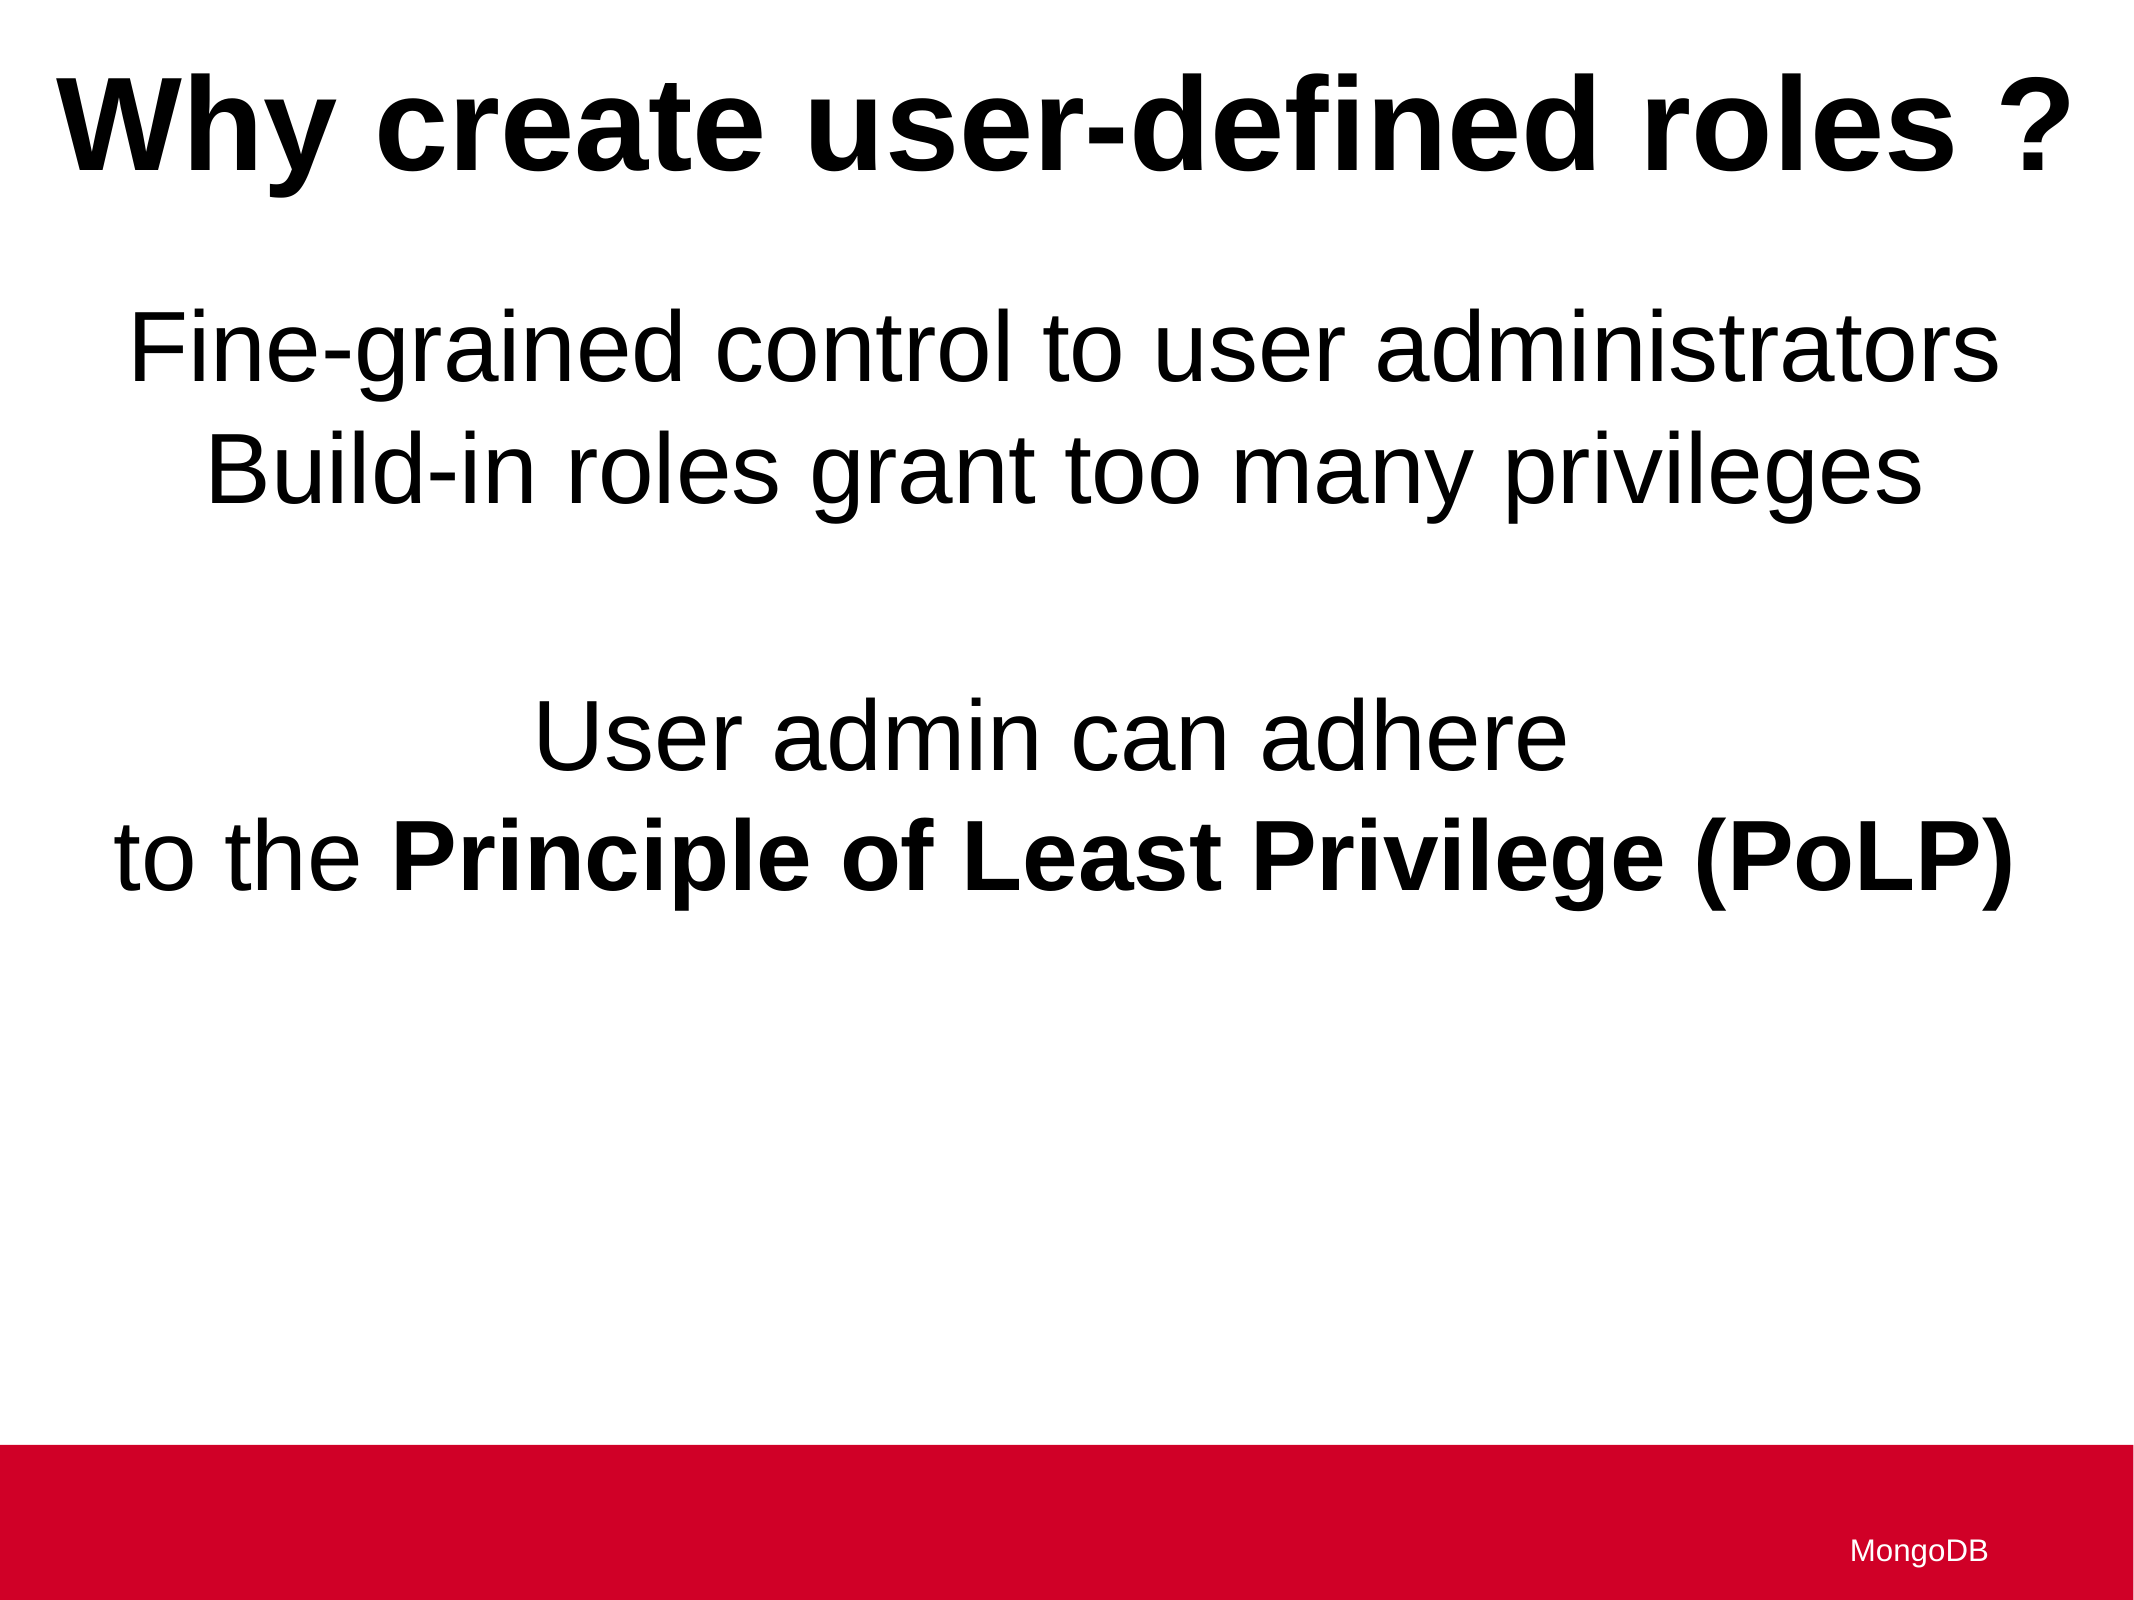

Why create user-defined roles ?
Fine-grained control to user administrators
Build-in roles grant too many privileges
User admin can adhere
to the Principle of Least Privilege (PoLP)
119